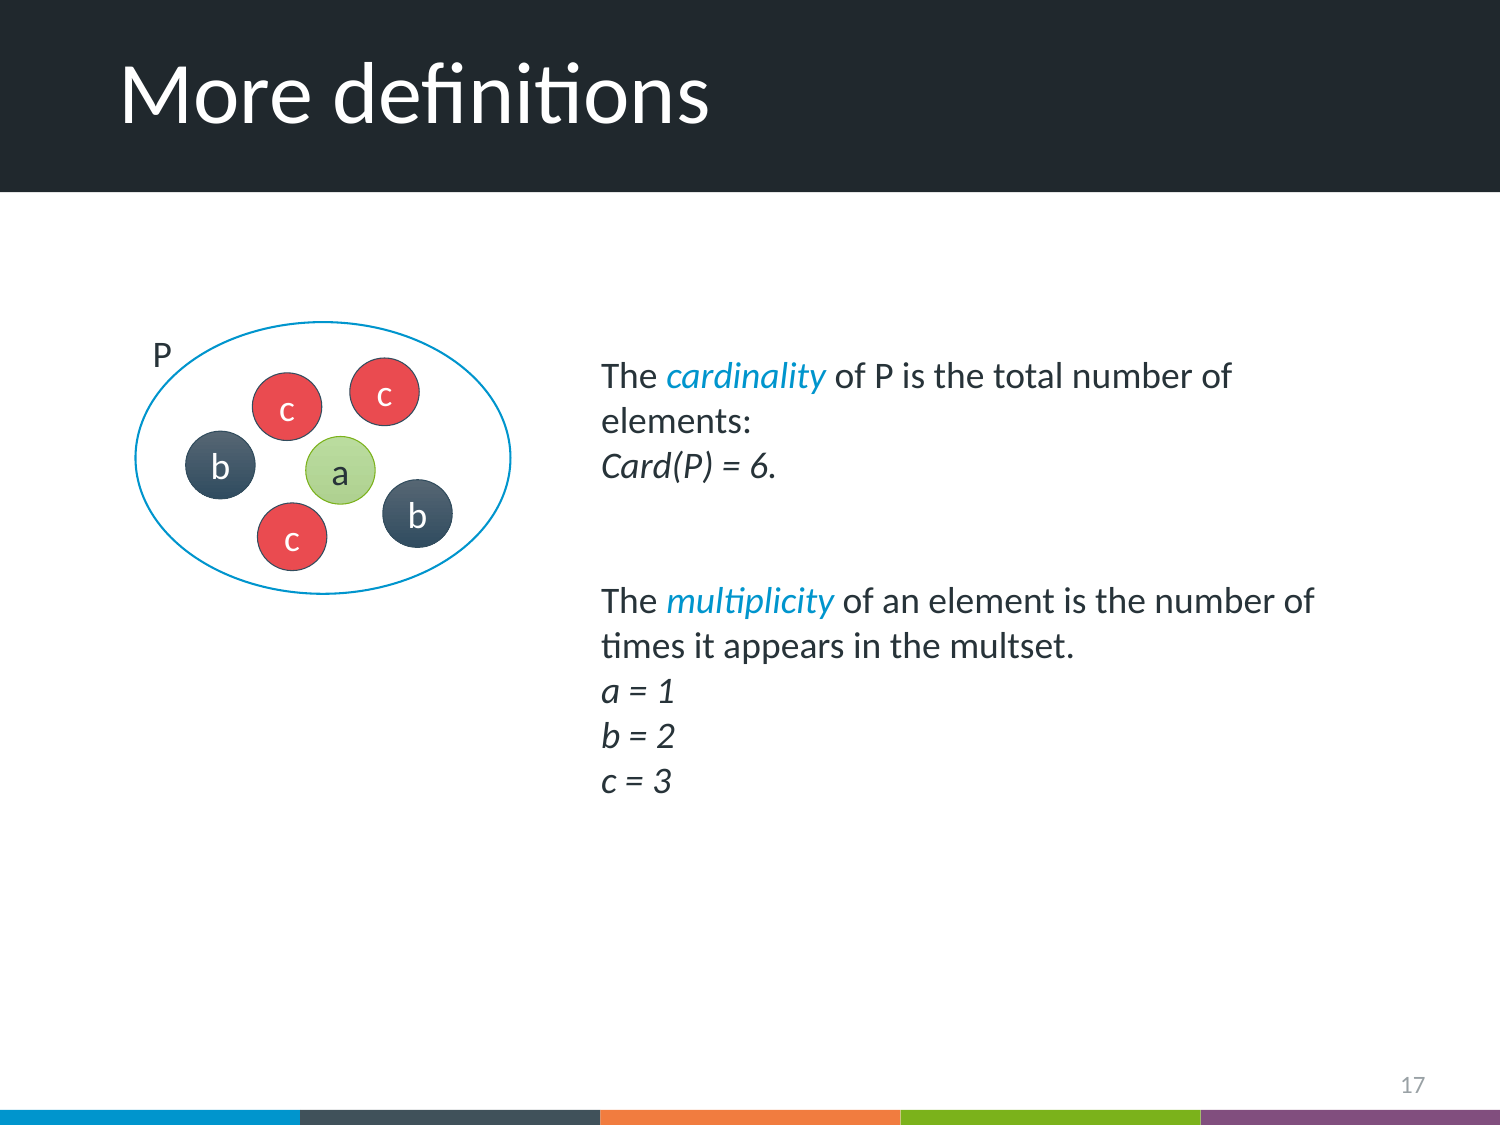

# More definitions

P
The cardinality of P is the total number of elements:
Card(P) = 6.

The multiplicity of an element is the number of times it appears in the multset.
a = 1
b = 2
c = 3

c
c
b
a
b
c
17